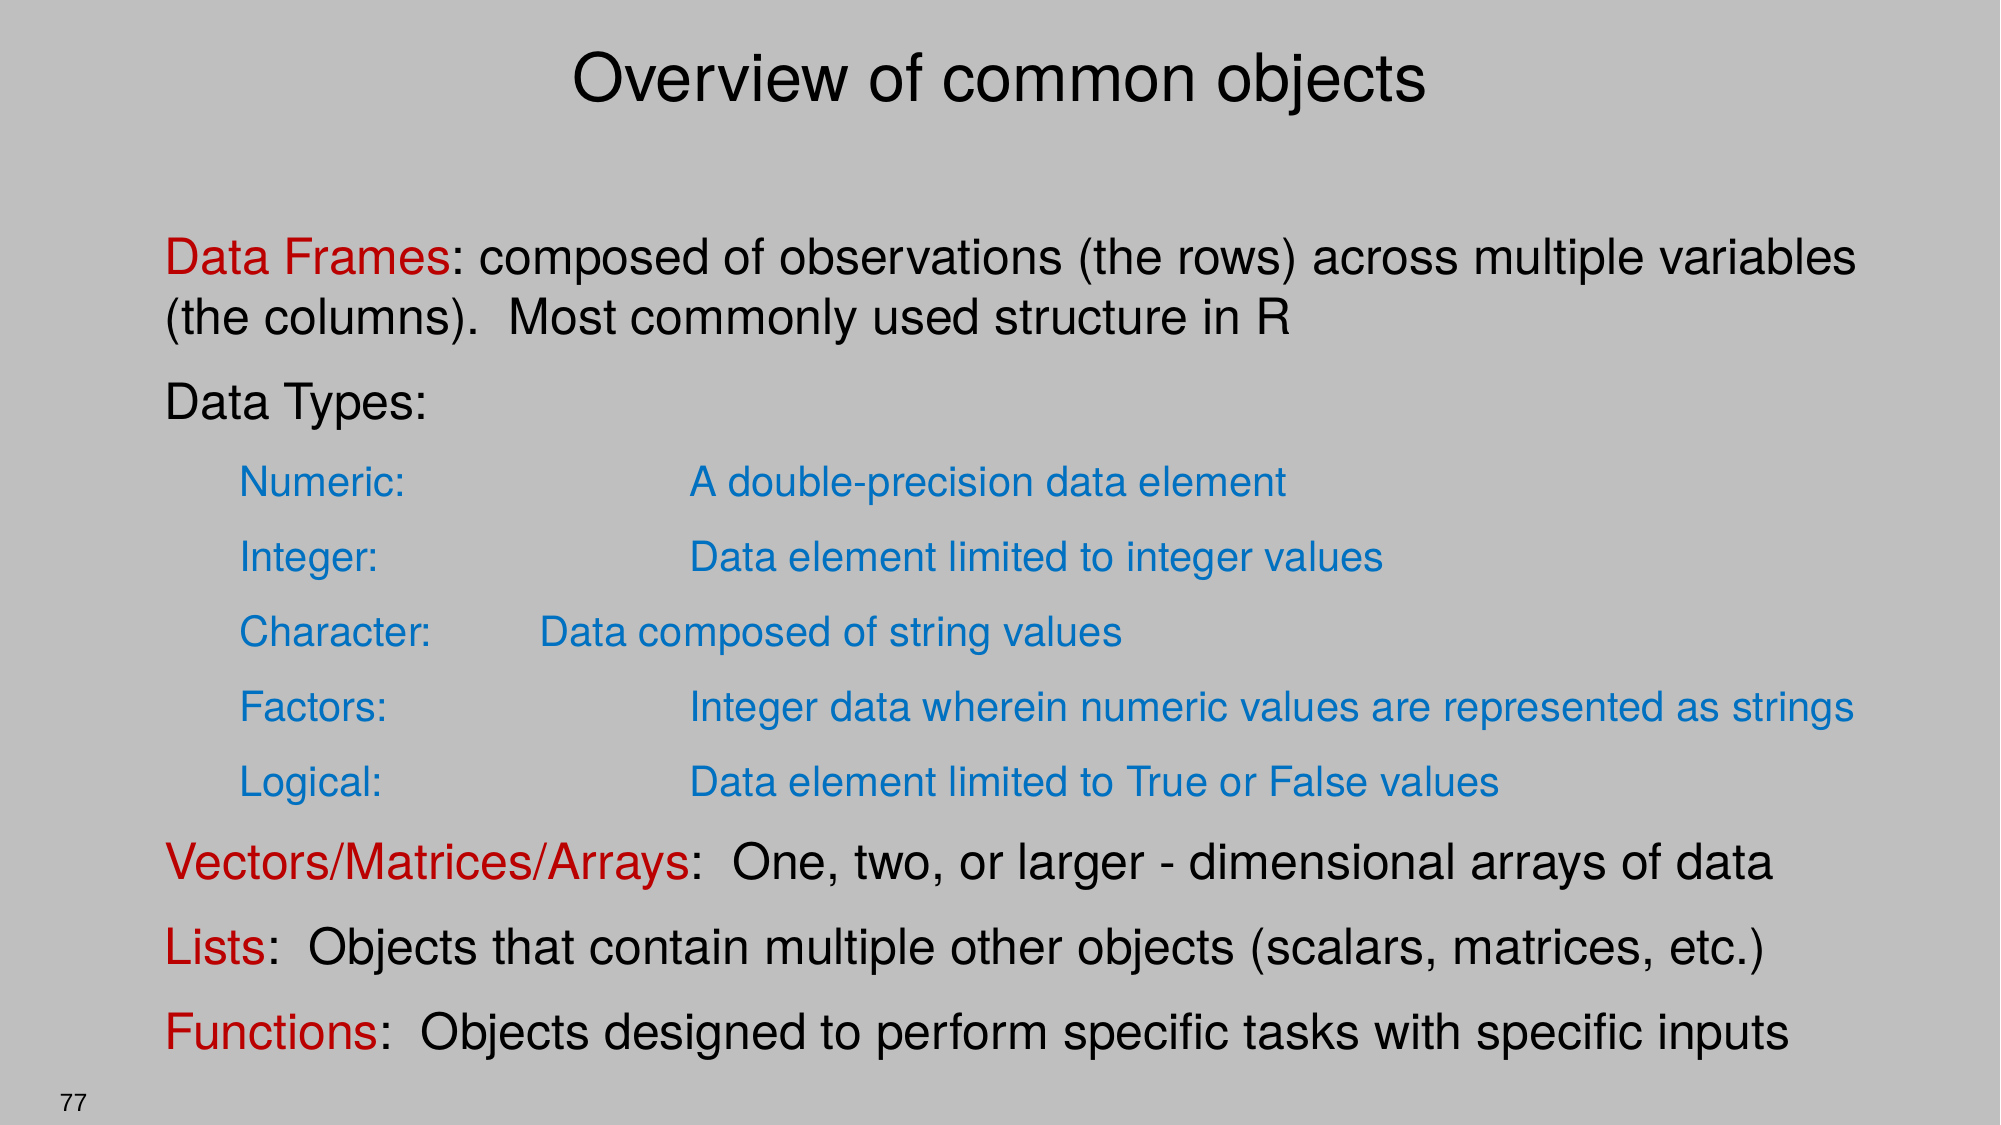

# Overview of common objects
Data Frames: composed of observations (the rows) across multiple variables (the columns).  Most commonly used structure in R
Data Types:
Numeric: 		A double-precision data element
Integer:  		Data element limited to integer values
Character:  	Data composed of string values
Factors:  		Integer data wherein numeric values are represented as strings
Logical:  		Data element limited to True or False values
Vectors/Matrices/Arrays:  One, two, or larger - dimensional arrays of data
Lists:  Objects that contain multiple other objects (scalars, matrices, etc.)
Functions:  Objects designed to perform specific tasks with specific inputs